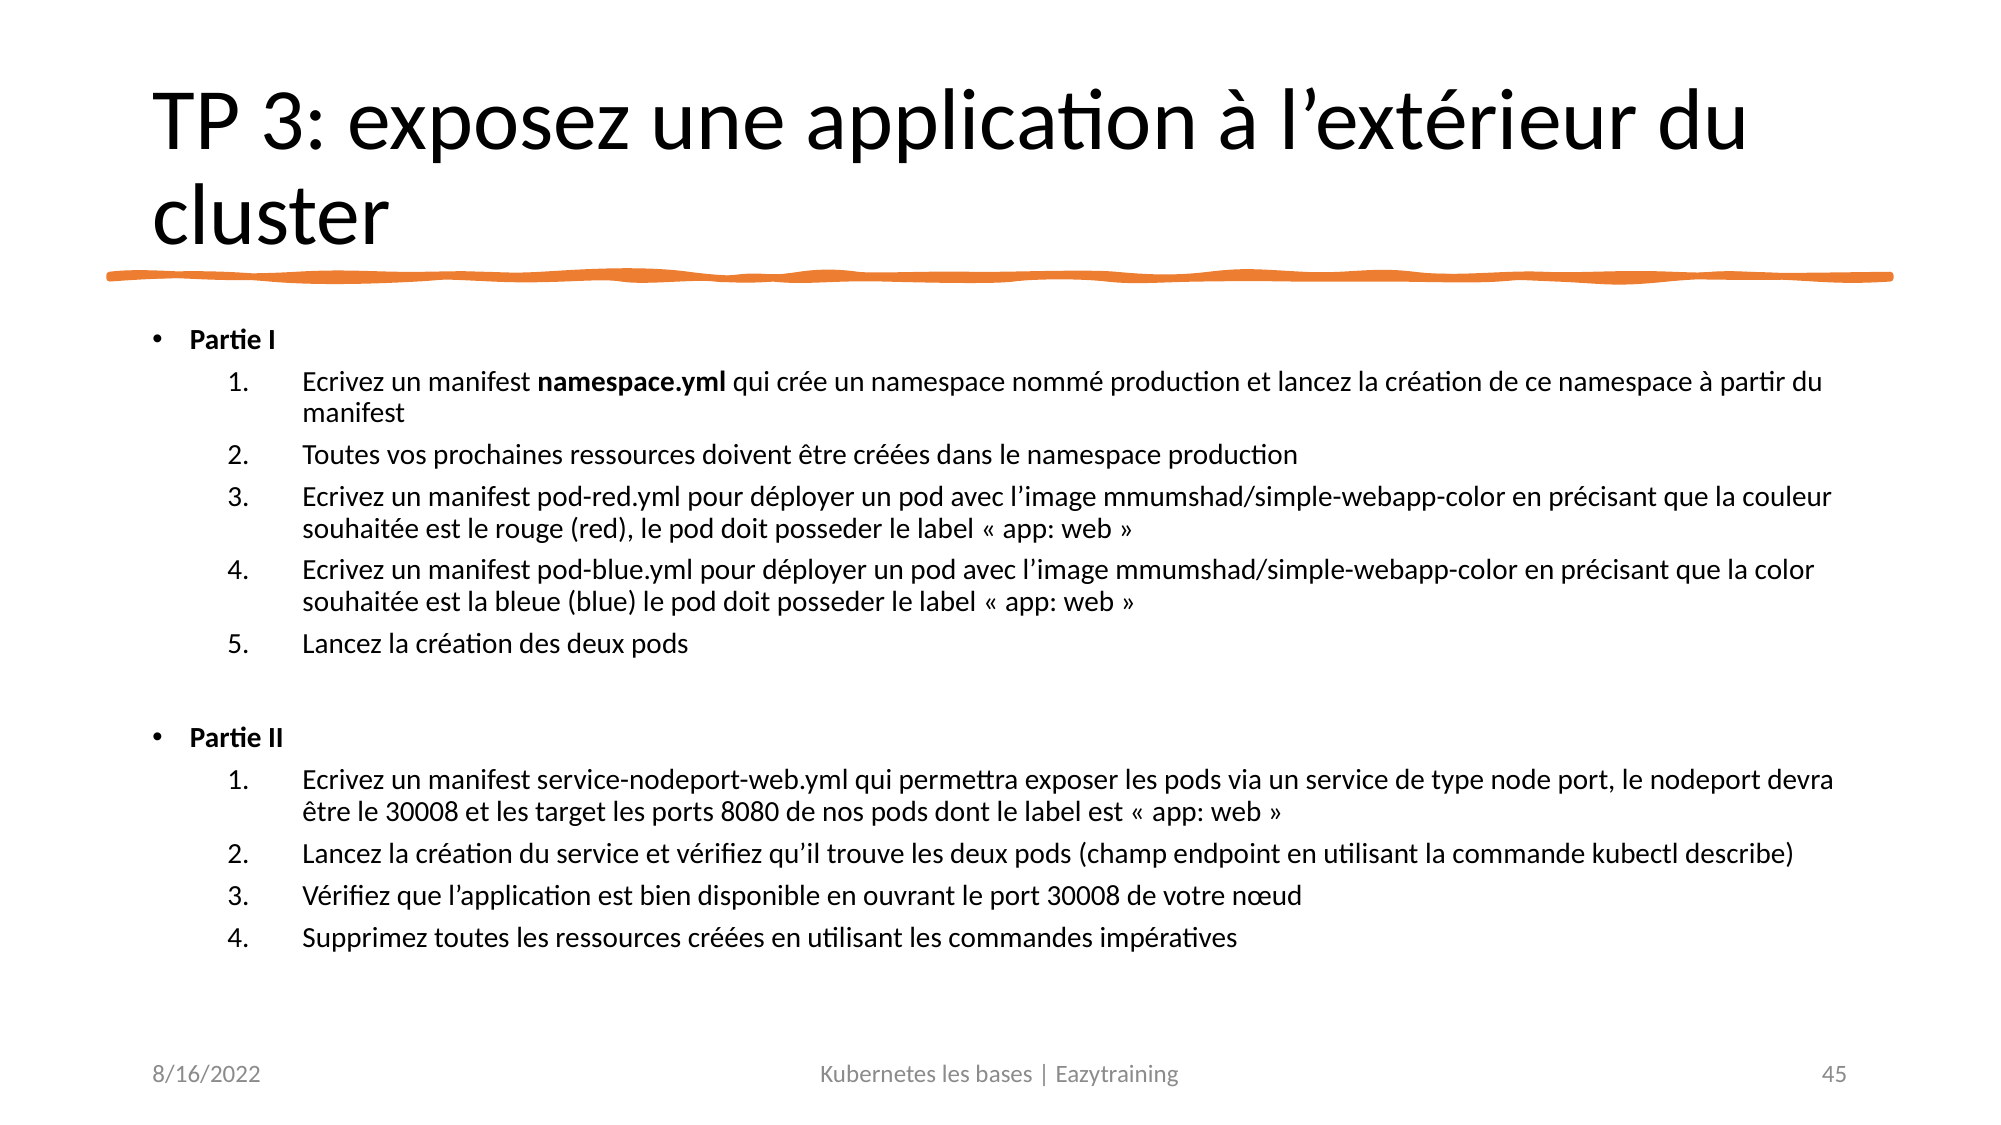

# TP 3: exposez une application à l’extérieur du cluster

Partie I
Ecrivez un manifest namespace.yml qui crée un namespace nommé production et lancez la création de ce namespace à partir du manifest
Toutes vos prochaines ressources doivent être créées dans le namespace production
Ecrivez un manifest pod-red.yml pour déployer un pod avec l’image mmumshad/simple-webapp-color en précisant que la couleur souhaitée est le rouge (red), le pod doit posseder le label « app: web »
Ecrivez un manifest pod-blue.yml pour déployer un pod avec l’image mmumshad/simple-webapp-color en précisant que la color souhaitée est la bleue (blue) le pod doit posseder le label « app: web »
Lancez la création des deux pods

Partie II
Ecrivez un manifest service-nodeport-web.yml qui permettra exposer les pods via un service de type node port, le nodeport devra être le 30008 et les target les ports 8080 de nos pods dont le label est « app: web »
Lancez la création du service et vérifiez qu’il trouve les deux pods (champ endpoint en utilisant la commande kubectl describe)
Vérifiez que l’application est bien disponible en ouvrant le port 30008 de votre nœud
Supprimez toutes les ressources créées en utilisant les commandes impératives
8/16/2022
Kubernetes les bases | Eazytraining
45